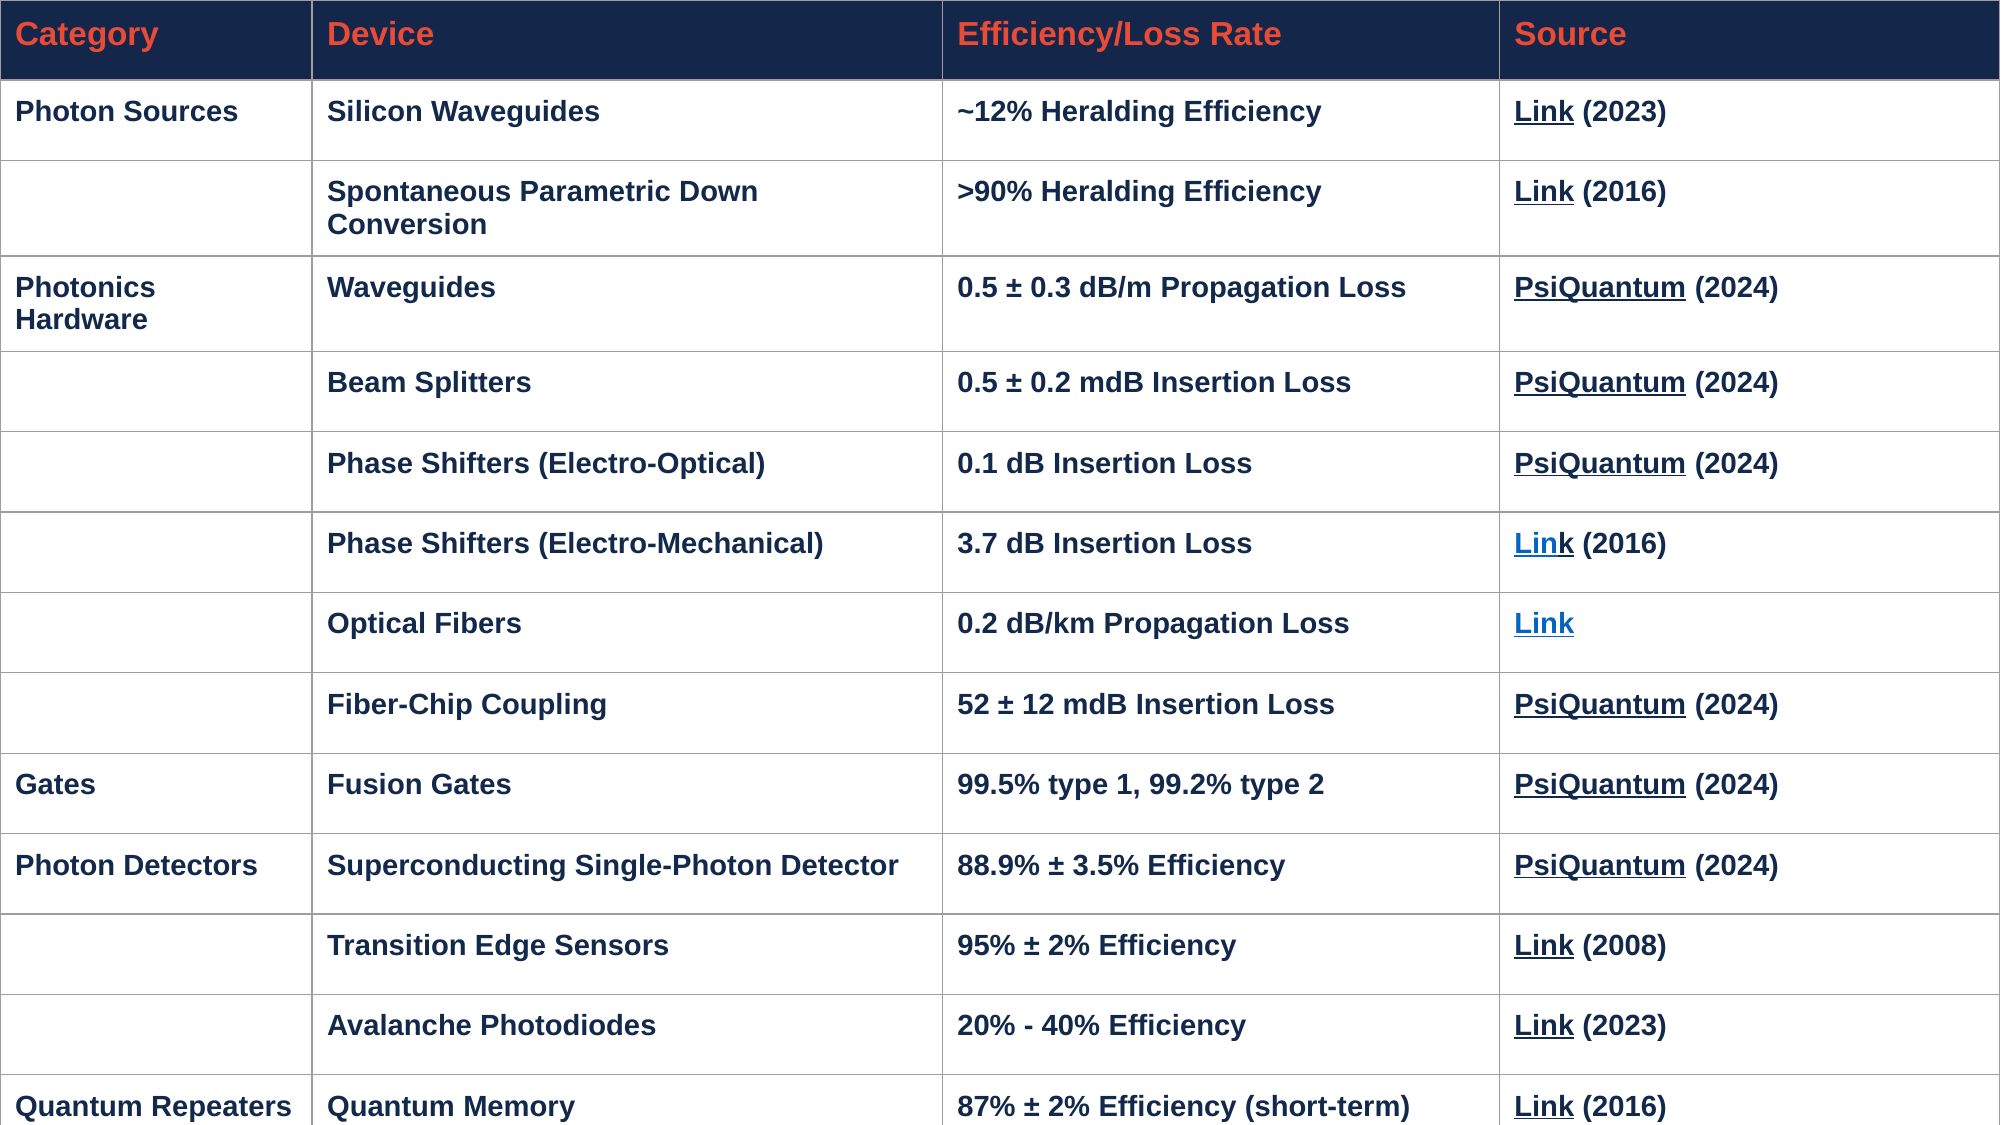

| Category | Device | Efficiency/Loss Rate | Source |
| --- | --- | --- | --- |
| Photon Sources | Silicon Waveguides | ~12% Heralding Efficiency | Link (2023) |
|  | Spontaneous Parametric Down Conversion | >90% Heralding Efficiency | Link (2016) |
| Photonics Hardware | Waveguides | 0.5 ± 0.3 dB/m Propagation Loss | PsiQuantum (2024) |
|  | Beam Splitters | 0.5 ± 0.2 mdB Insertion Loss | PsiQuantum (2024) |
|  | Phase Shifters (Electro-Optical) | 0.1 dB Insertion Loss | PsiQuantum (2024) |
|  | Phase Shifters (Electro-Mechanical) | 3.7 dB Insertion Loss | Link (2016) |
|  | Optical Fibers | 0.2 dB/km Propagation Loss | Link |
|  | Fiber-Chip Coupling | 52 ± 12 mdB Insertion Loss | PsiQuantum (2024) |
| Gates | Fusion Gates | 99.5% type 1, 99.2% type 2 | PsiQuantum (2024) |
| Photon Detectors | Superconducting Single-Photon Detector | 88.9% ± 3.5% Efficiency | PsiQuantum (2024) |
|  | Transition Edge Sensors | 95% ± 2% Efficiency | Link (2008) |
|  | Avalanche Photodiodes | 20% - 40% Efficiency | Link (2023) |
| Quantum Repeaters | Quantum Memory | 87% ± 2% Efficiency (short-term) | Link (2016) |